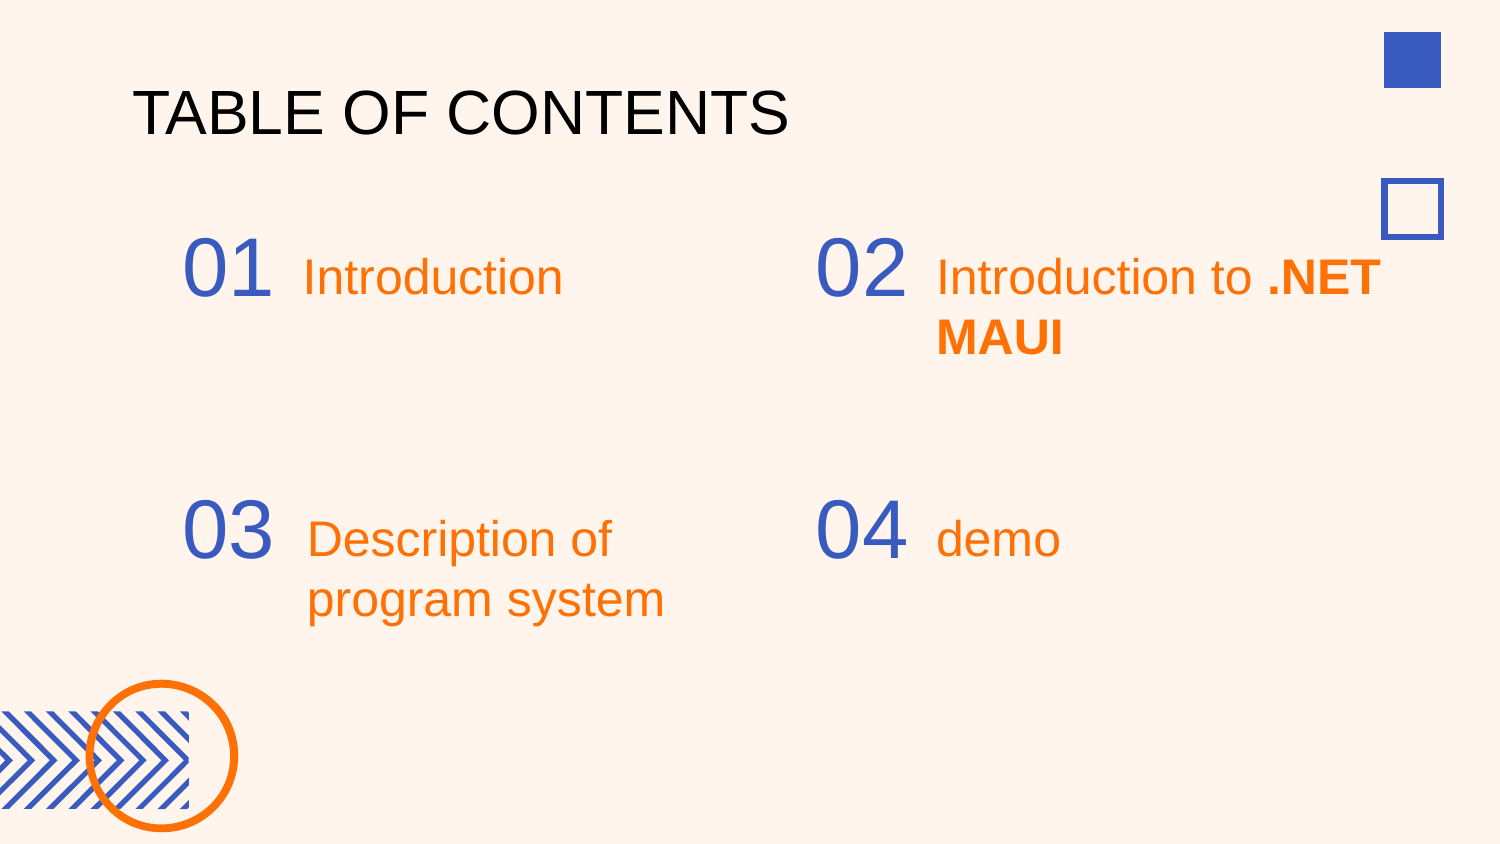

# TABLE OF CONTENTS
01
02
Introduction to .NET MAUI

Introduction
03
04
Description of program system
demo